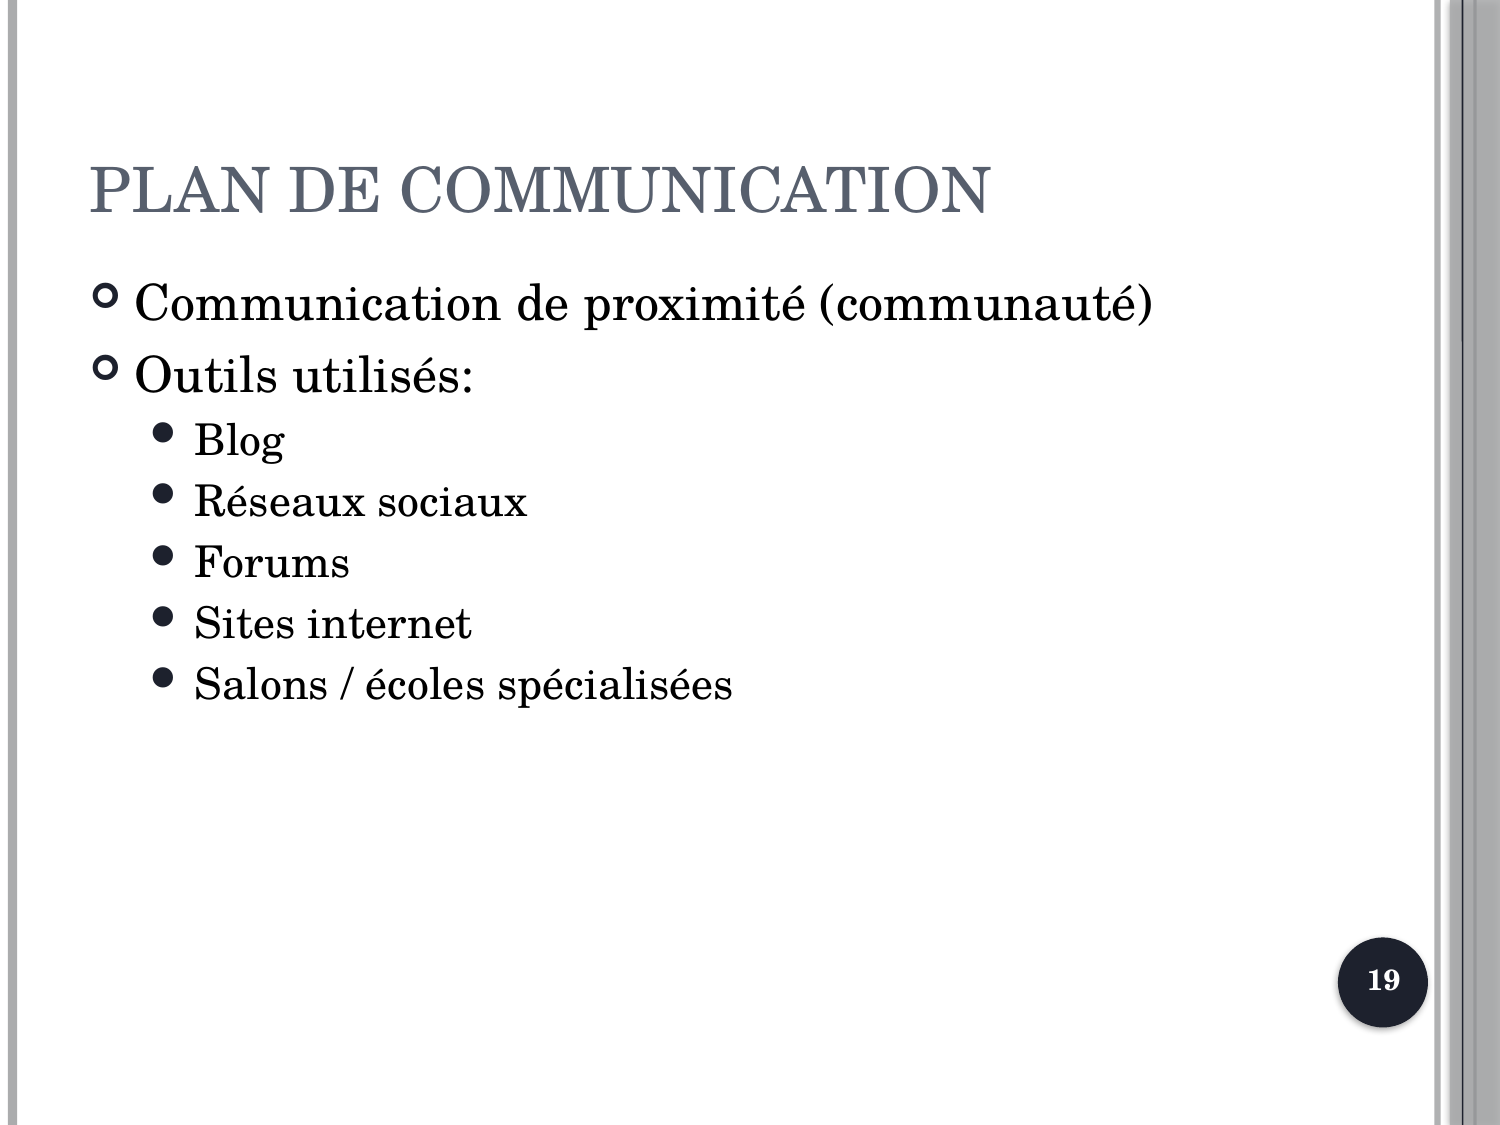

# Plan de communication
Communication de proximité (communauté)
Outils utilisés:
Blog
Réseaux sociaux
Forums
Sites internet
Salons / écoles spécialisées
19